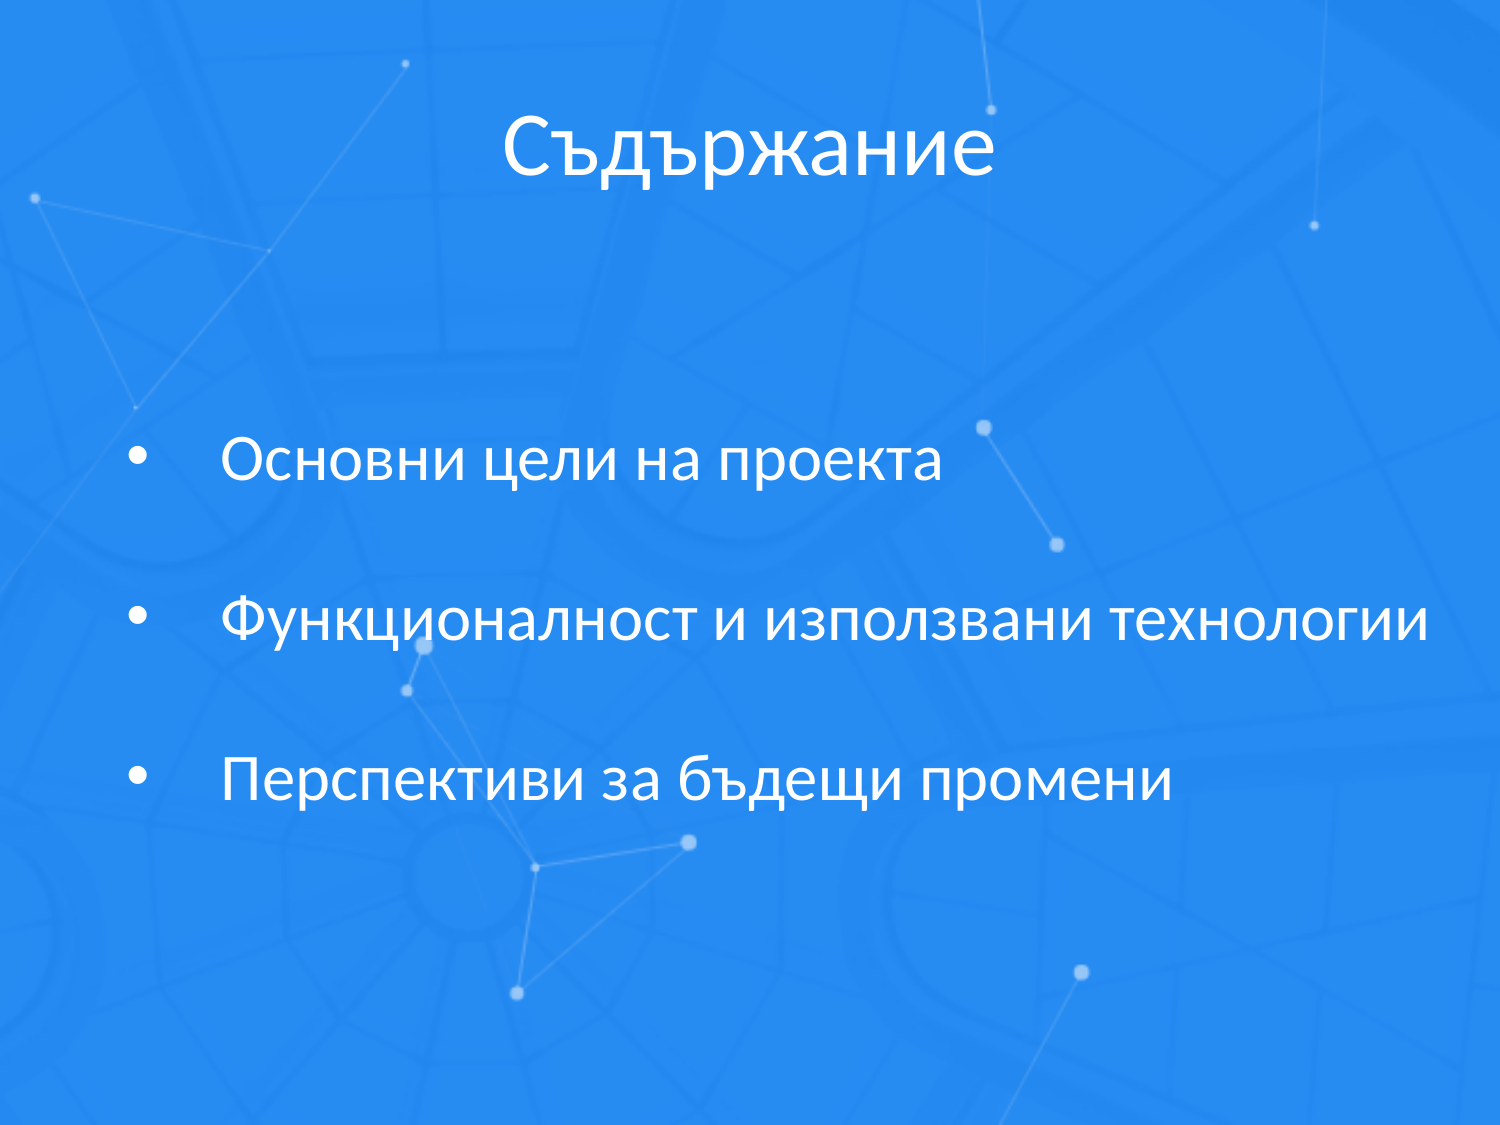

# Съдържание
Основни цели на проекта

Функционалност и използвани технологии

Перспективи за бъдещи промени